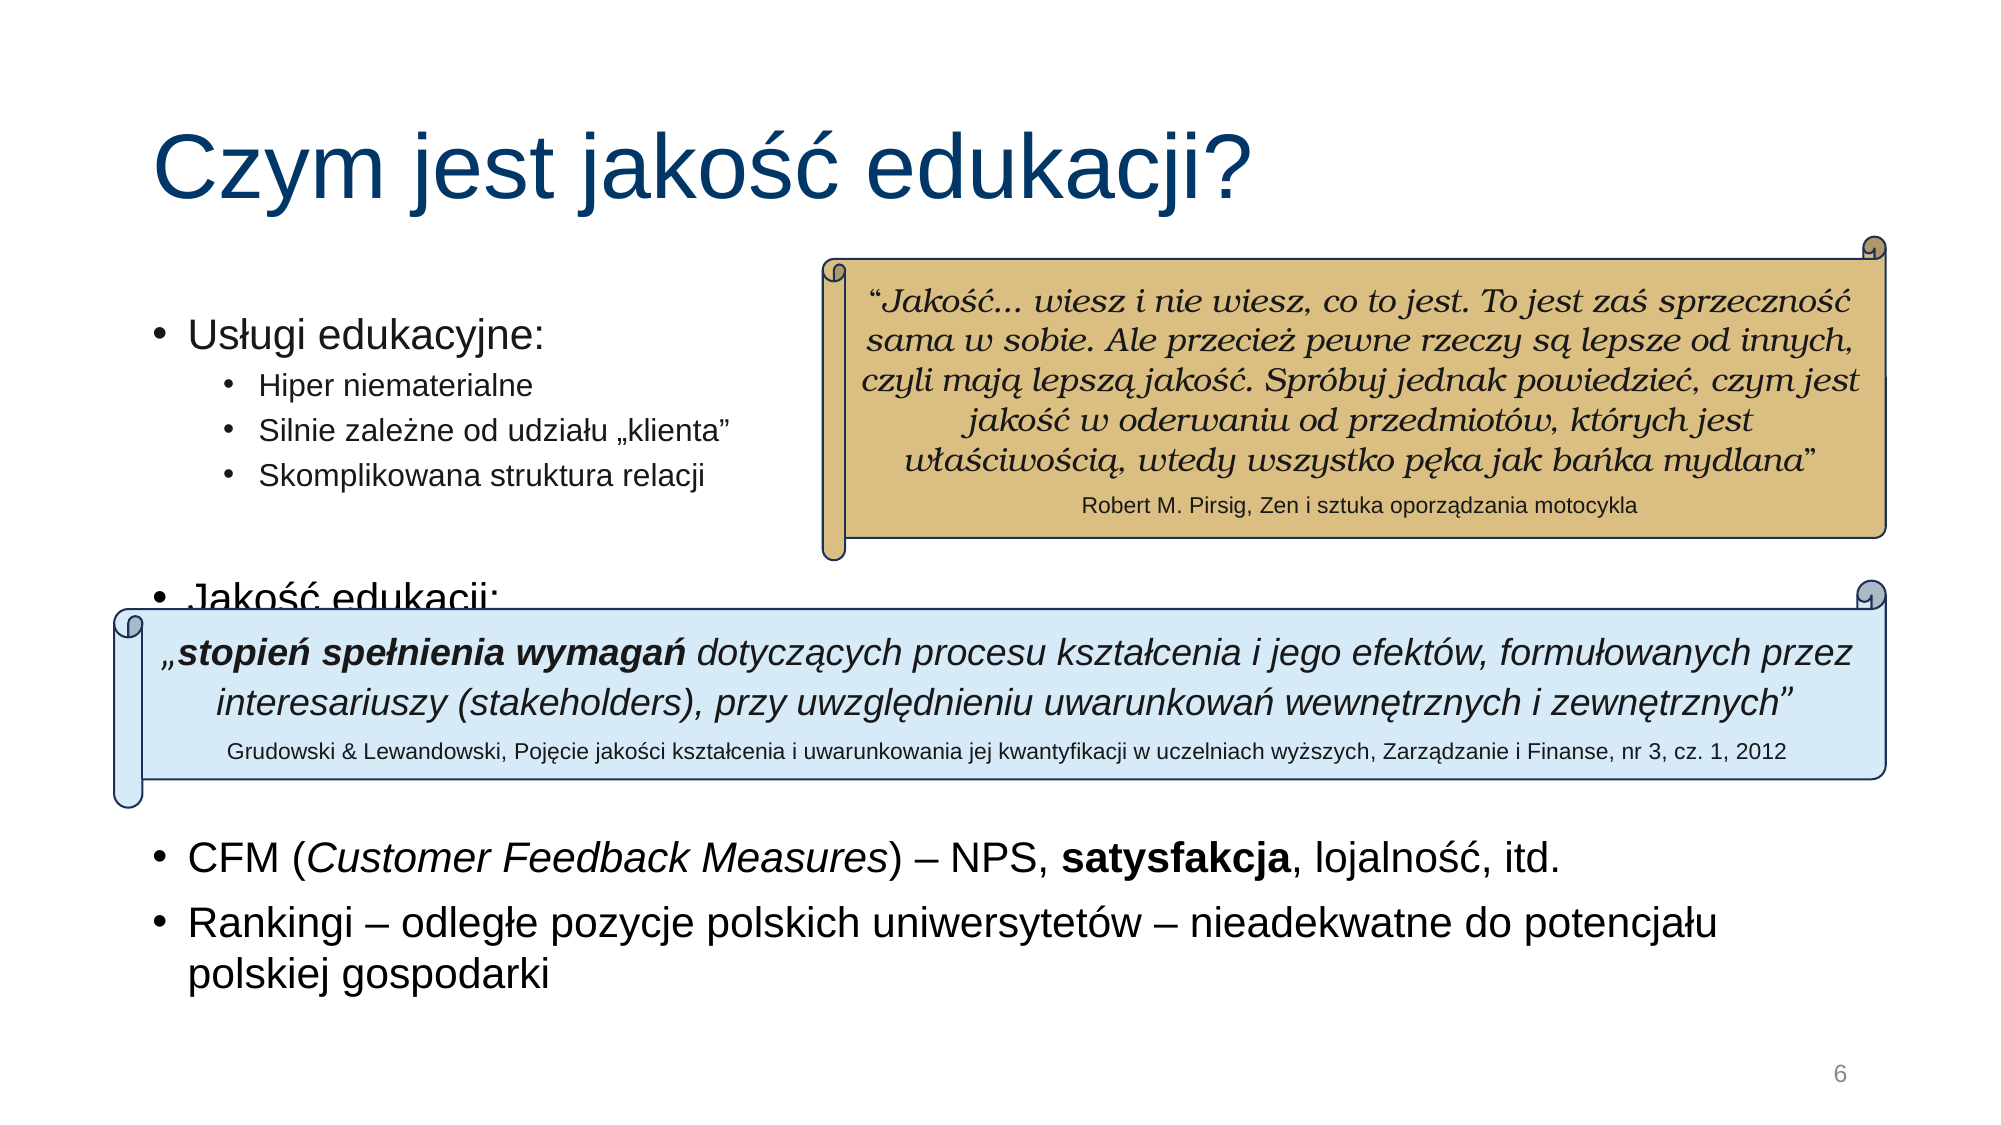

# Czym jest jakość edukacji?
“Jakość... wiesz i nie wiesz, co to jest. To jest zaś sprzeczność sama w sobie. Ale przecież pewne rzeczy są lepsze od innych, czyli mają lepszą jakość. Spróbuj jednak powiedzieć, czym jest jakość w oderwaniu od przedmiotów, których jest właściwością, wtedy wszystko pęka jak bańka mydlana”
Robert M. Pirsig, Zen i sztuka oporządzania motocykla
Usługi edukacyjne:
Hiper niematerialne
Silnie zależne od udziału „klienta”
Skomplikowana struktura relacji

Jakość edukacji:

CFM (Customer Feedback Measures) – NPS, satysfakcja, lojalność, itd.
Rankingi – odległe pozycje polskich uniwersytetów – nieadekwatne do potencjału polskiej gospodarki

„stopień spełnienia wymagań dotyczących procesu kształcenia i jego efektów, formułowanych przez interesariuszy (stakeholders), przy uwzględnieniu uwarunkowań wewnętrznych i zewnętrznych”
Grudowski & Lewandowski, Pojęcie jakości kształcenia i uwarunkowania jej kwantyfikacji w uczelniach wyższych, Zarządzanie i Finanse, nr 3, cz. 1, 2012
6